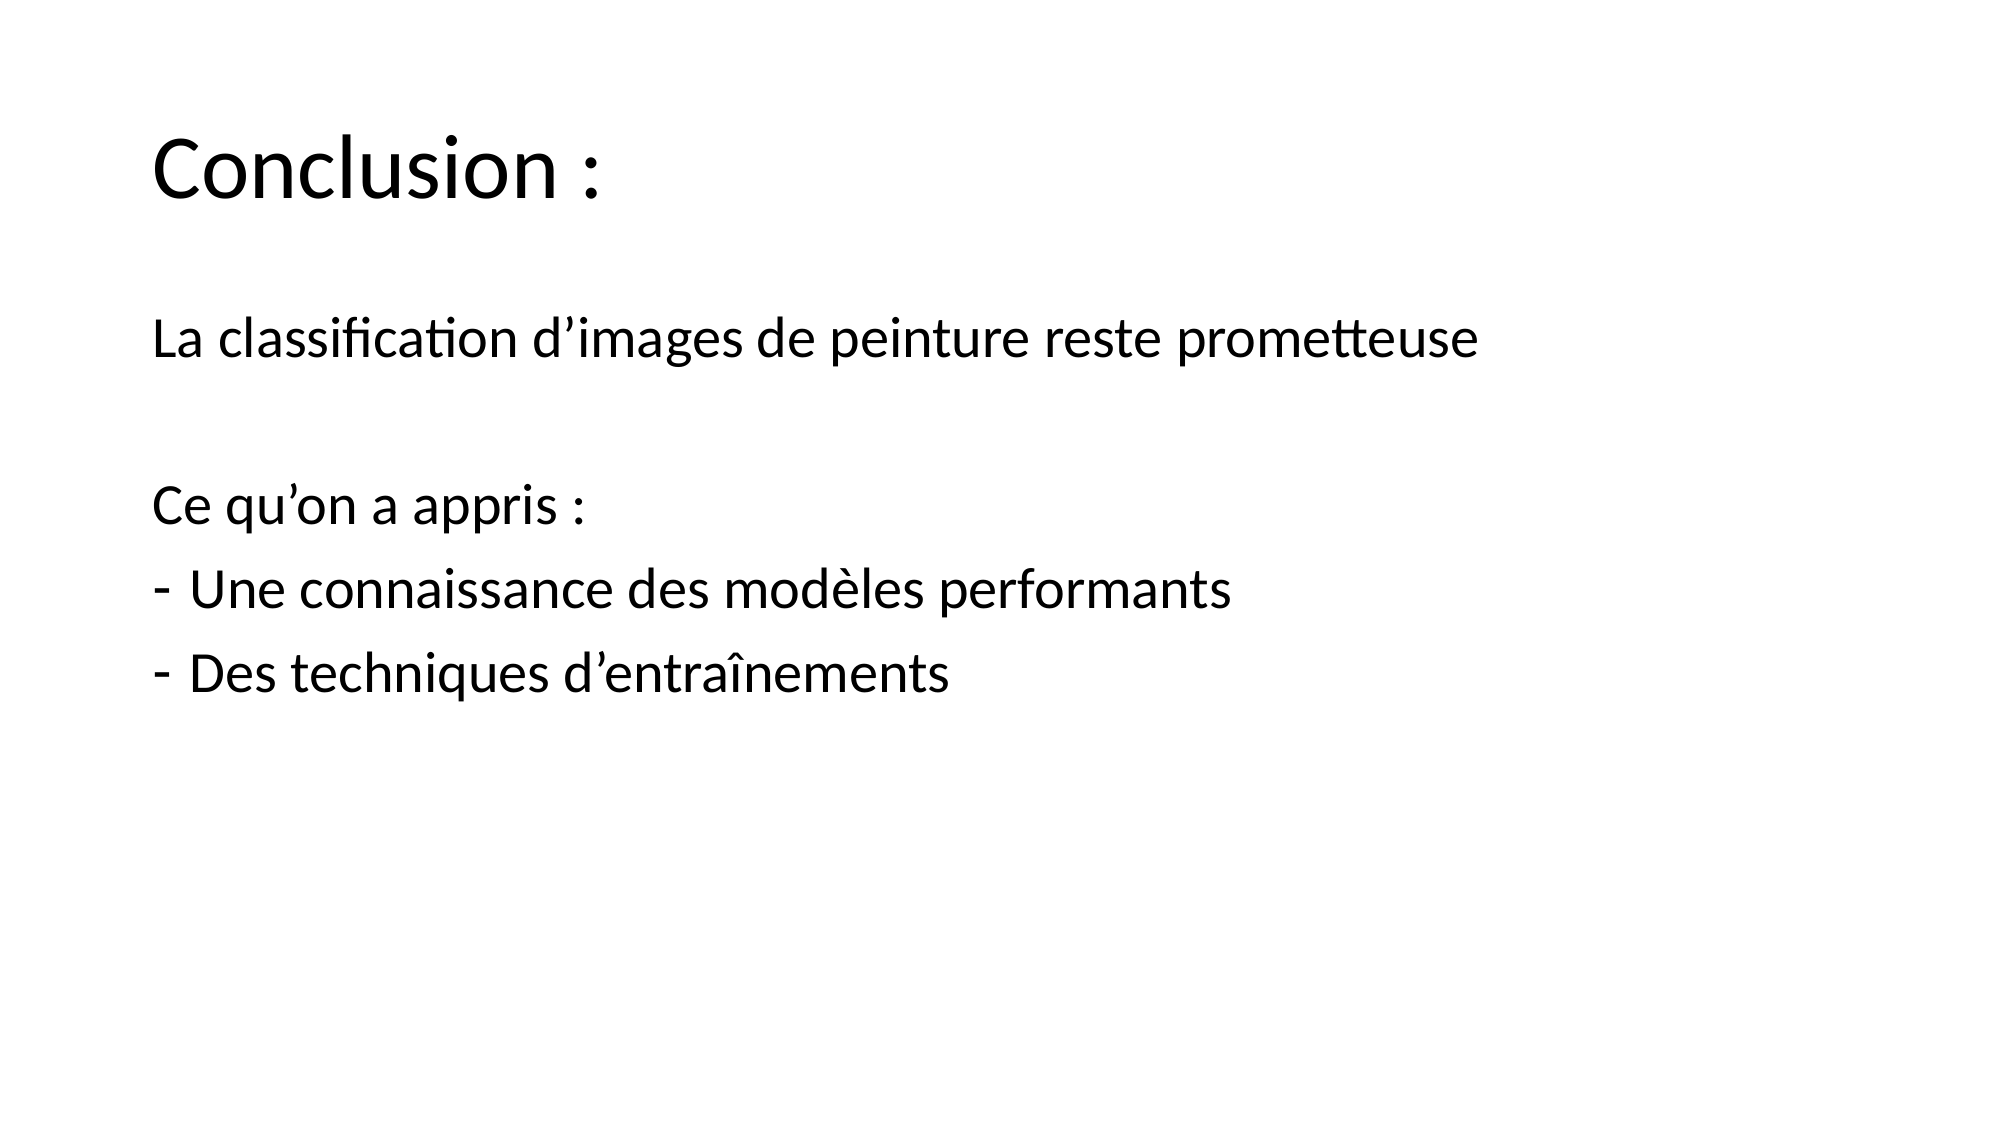

# Conclusion :
La classification d’images de peinture reste prometteuse

Ce qu’on a appris :
Une connaissance des modèles performants
Des techniques d’entraînements